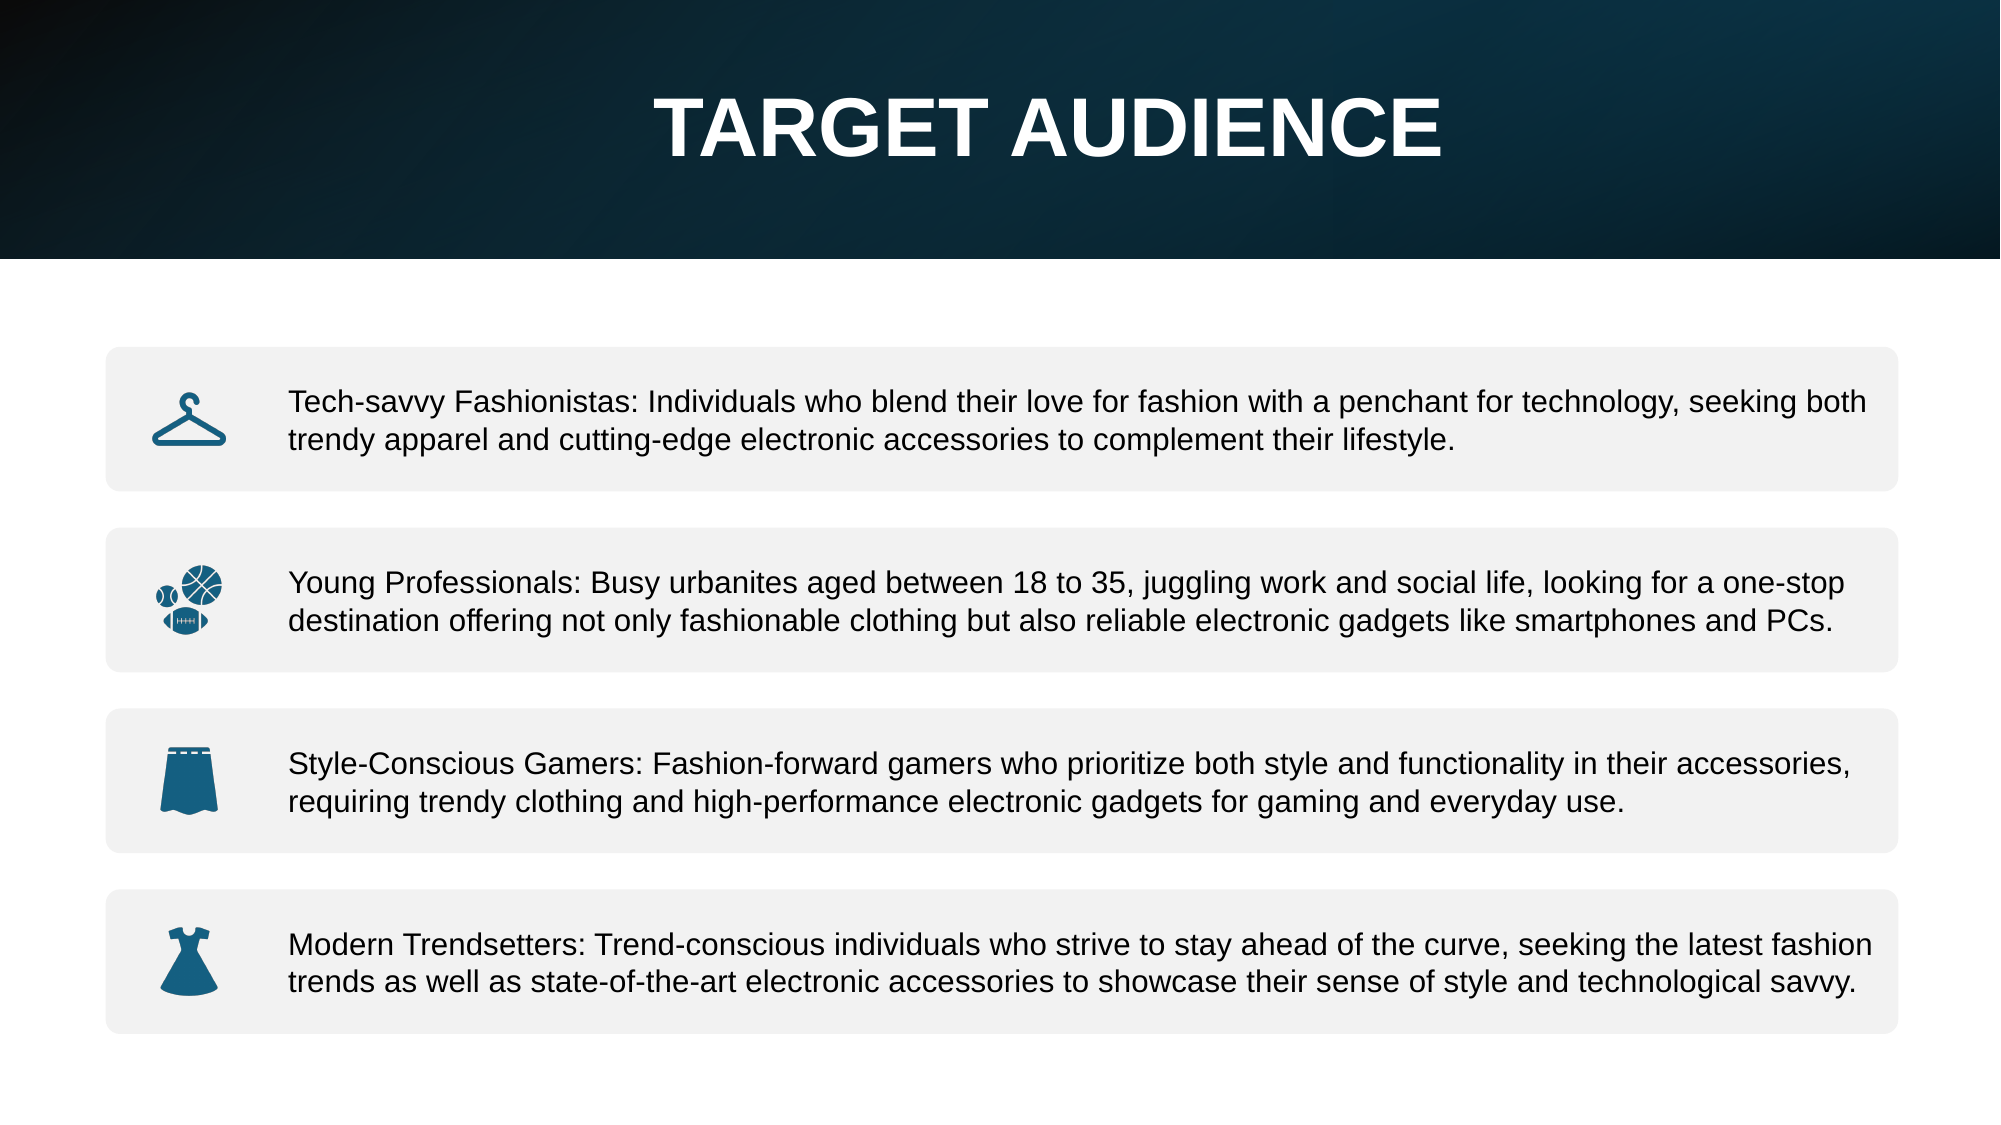

# TARGET AUDIENCE

Tech-savvy Fashionistas: Individuals who blend their love for fashion with a penchant for technology, seeking both trendy apparel and cutting-edge electronic accessories to complement their lifestyle.

Young Professionals: Busy urbanites aged between 18 to 35, juggling work and social life, looking for a one-stop destination offering not only fashionable clothing but also reliable electronic gadgets like smartphones and PCs.

Style-Conscious Gamers: Fashion-forward gamers who prioritize both style and functionality in their accessories, requiring trendy clothing and high-performance electronic gadgets for gaming and everyday use.

Modern Trendsetters: Trend-conscious individuals who strive to stay ahead of the curve, seeking the latest fashion trends as well as state-of-the-art electronic accessories to showcase their sense of style and technological savvy.